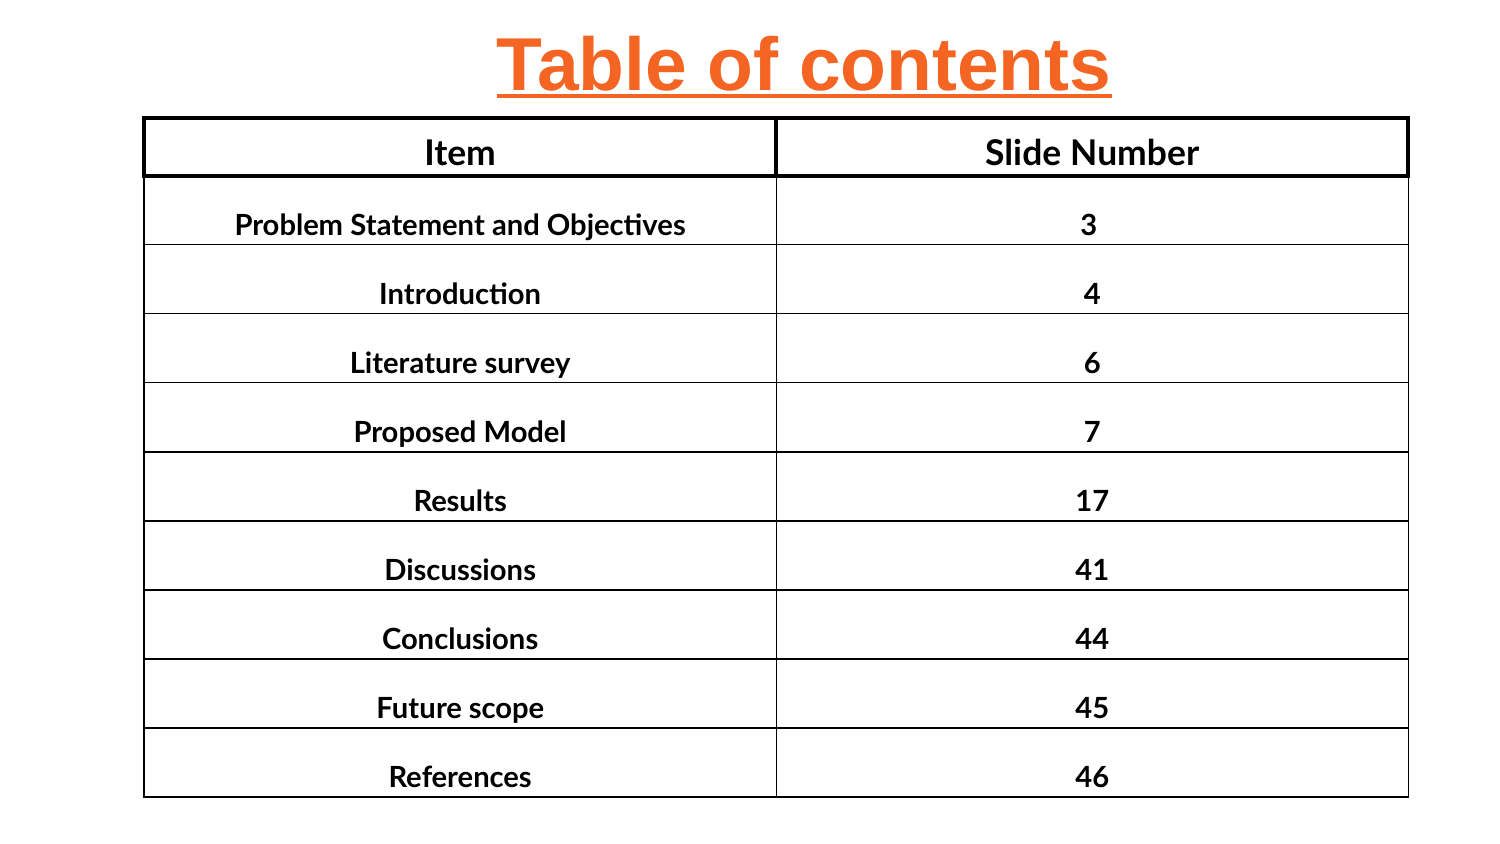

Table of contents
| Item | Slide Number |
| --- | --- |
| Problem Statement and Objectives | 3 |
| Introduction | 4 |
| Literature survey | 6 |
| Proposed Model | 7 |
| Results | 17 |
| Discussions | 41 |
| Conclusions | 44 |
| Future scope | 45 |
| References | 46 |